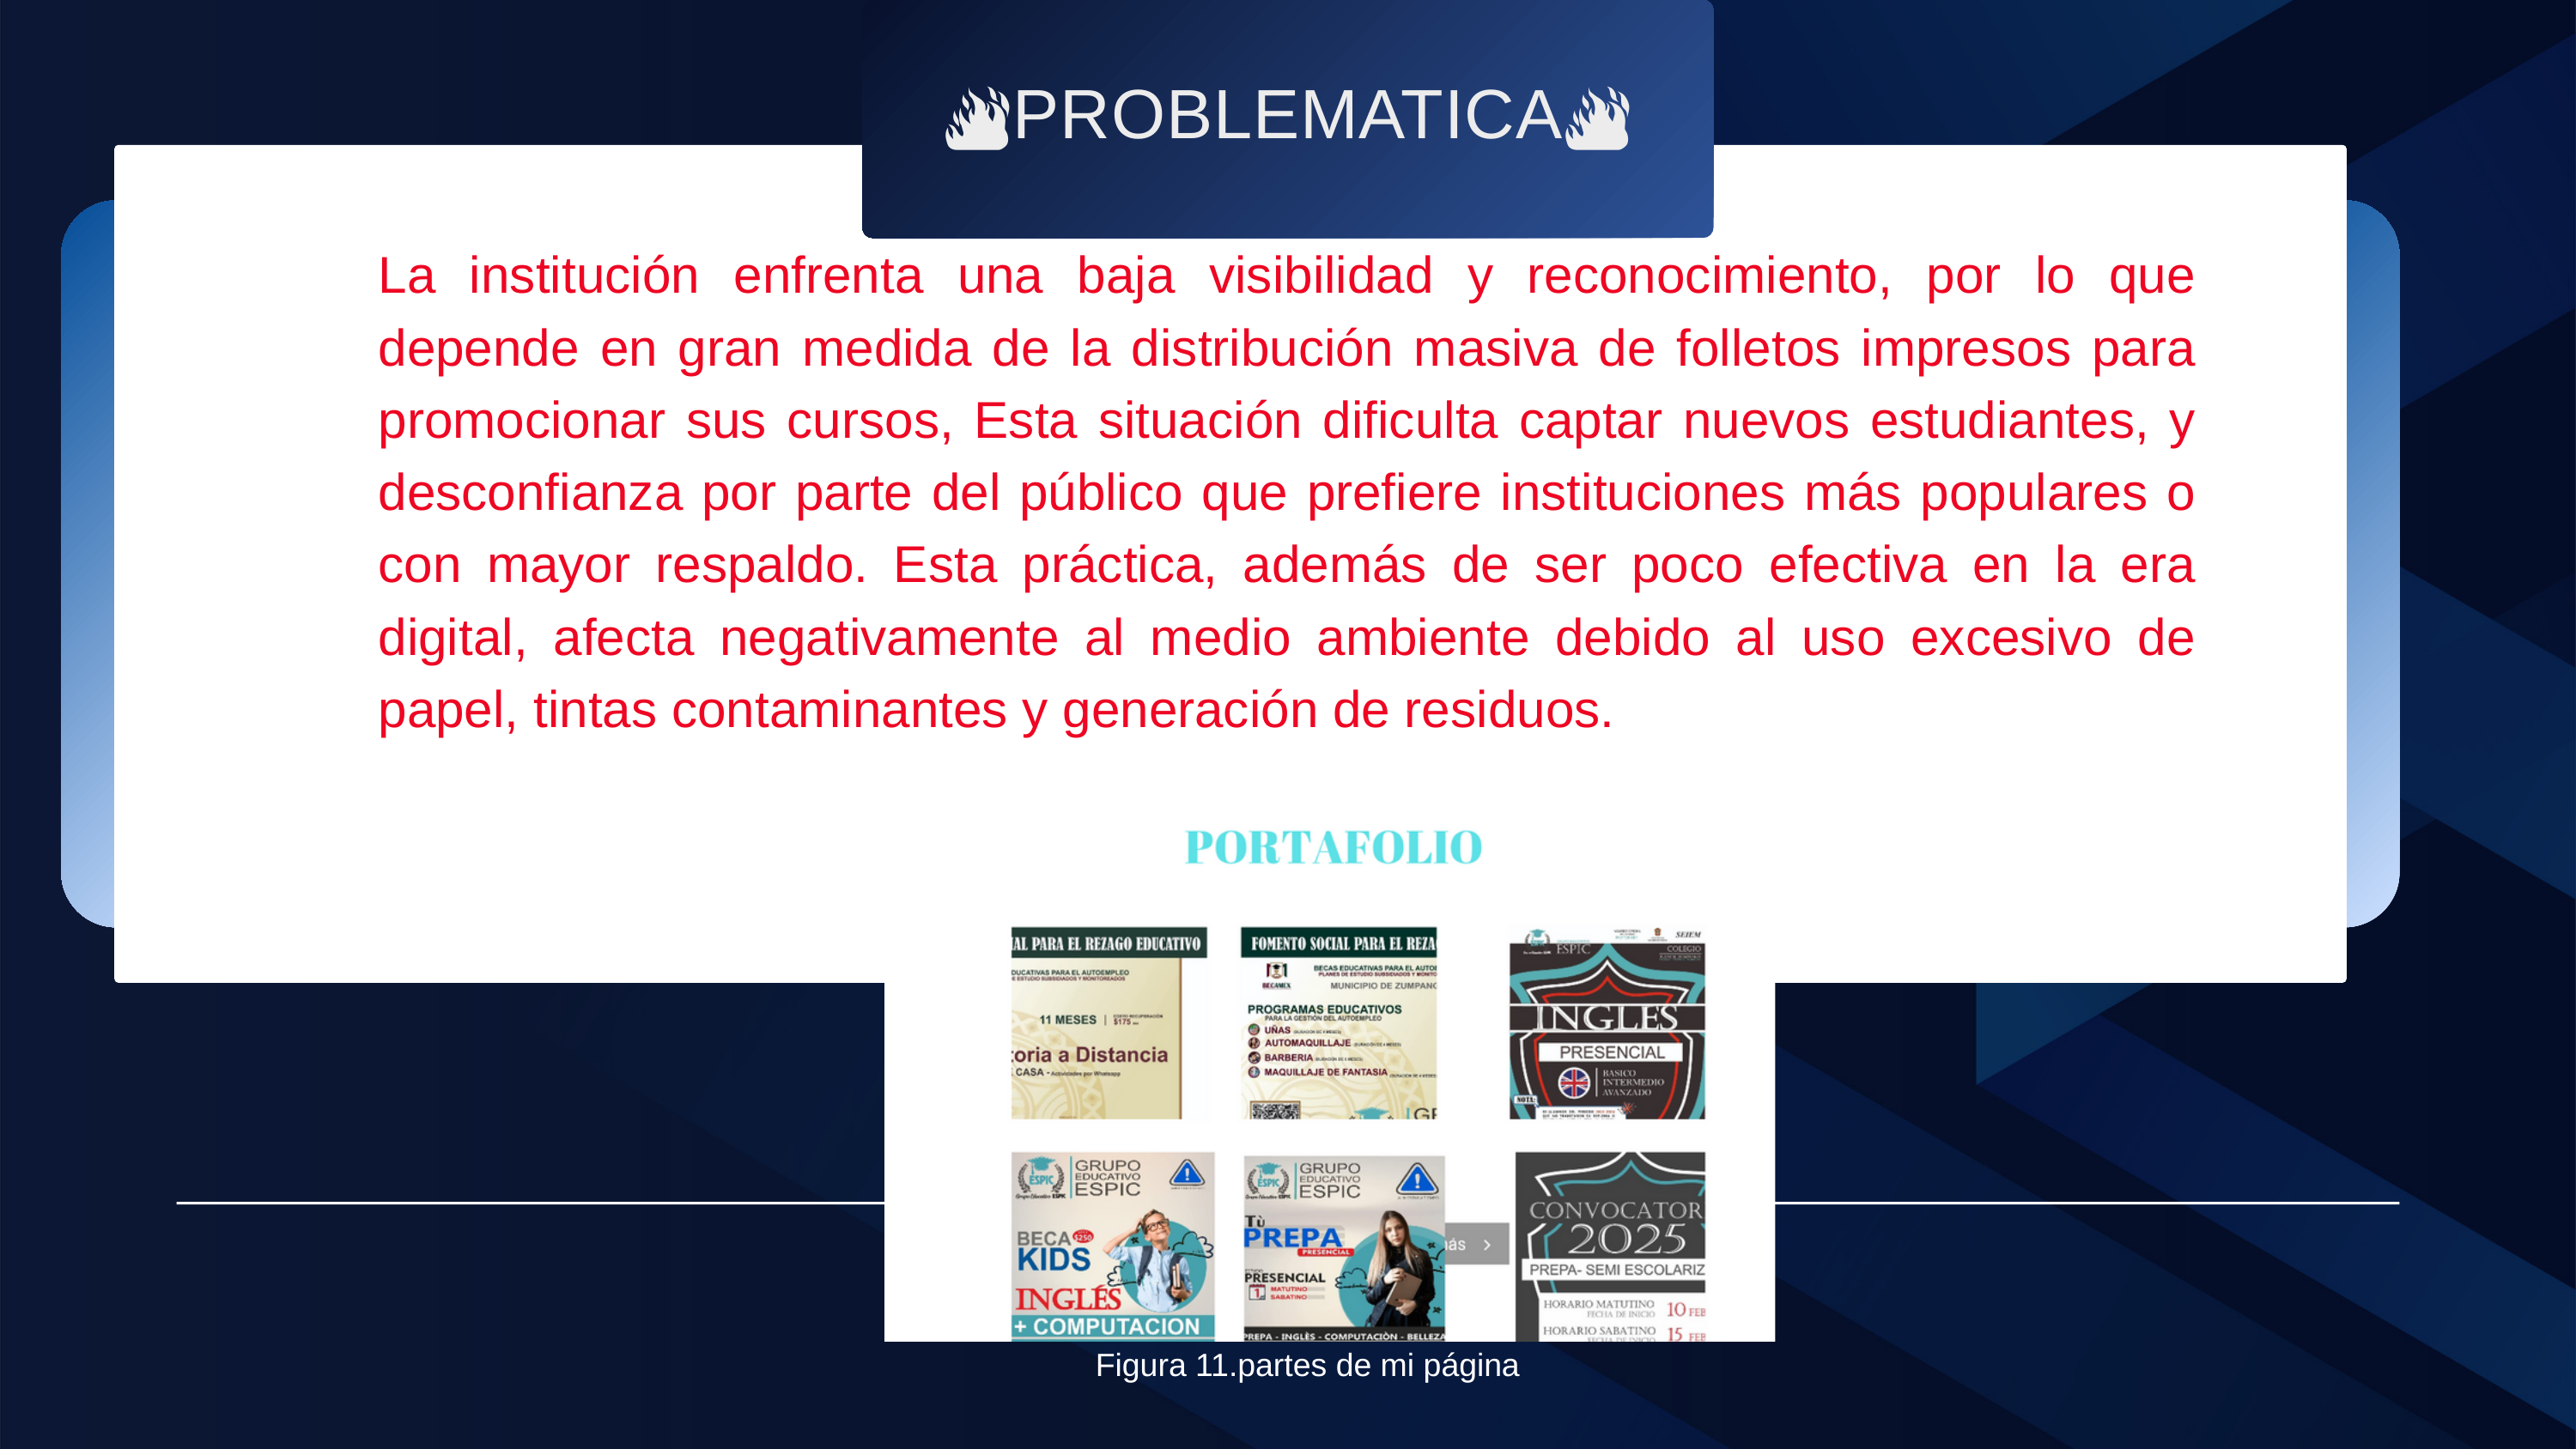

🔥PROBLEMATICA🔥

La institución enfrenta una baja visibilidad y reconocimiento, por lo que depende en gran medida de la distribución masiva de folletos impresos para promocionar sus cursos, Esta situación dificulta captar nuevos estudiantes, y desconfianza por parte del público que prefiere instituciones más populares o con mayor respaldo. Esta práctica, además de ser poco efectiva en la era digital, afecta negativamente al medio ambiente debido al uso excesivo de papel, tintas contaminantes y generación de residuos.

PROBLEMATICA

Figura 11.partes de mi página